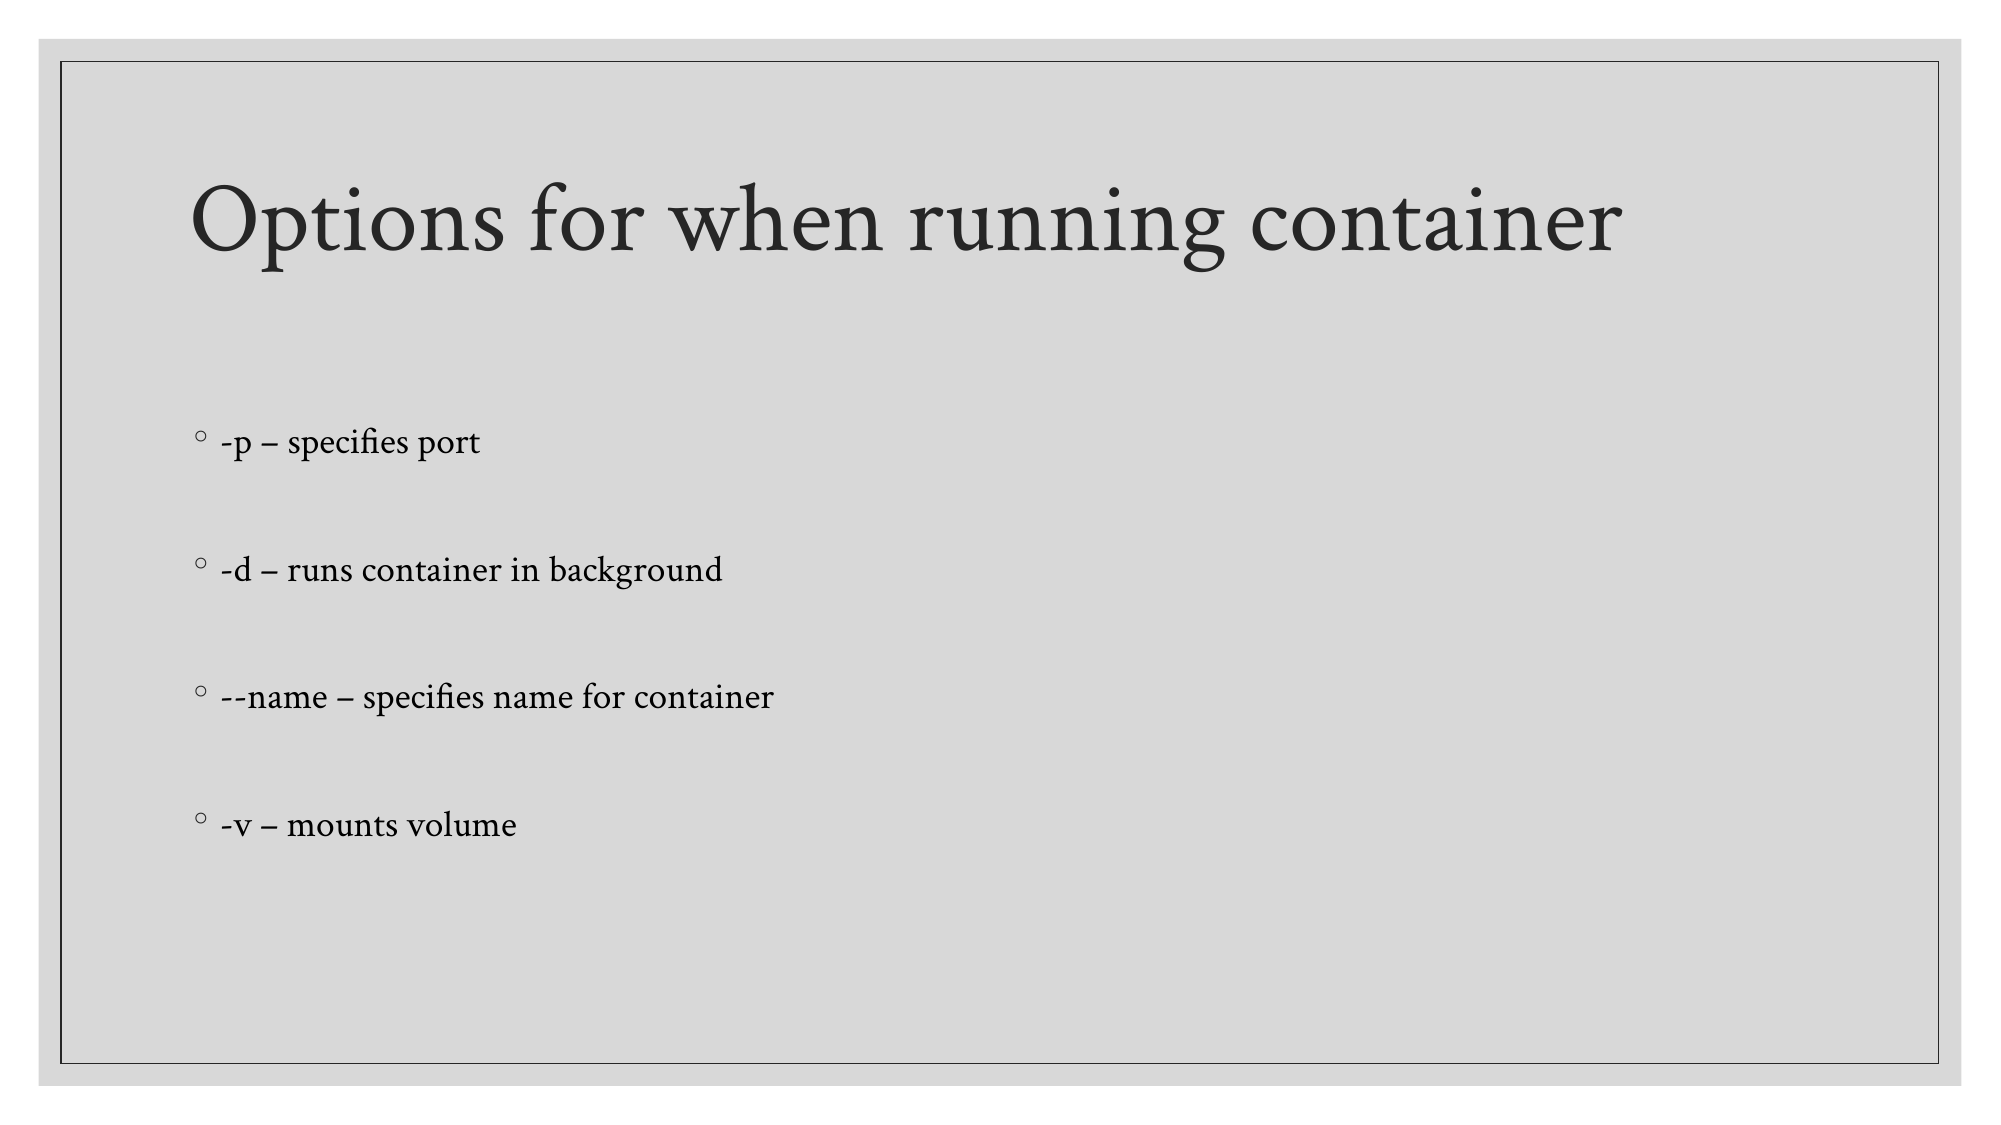

# Options for when running container

-p – specifies port

-d – runs container in background

--name – specifies name for container

-v – mounts volume